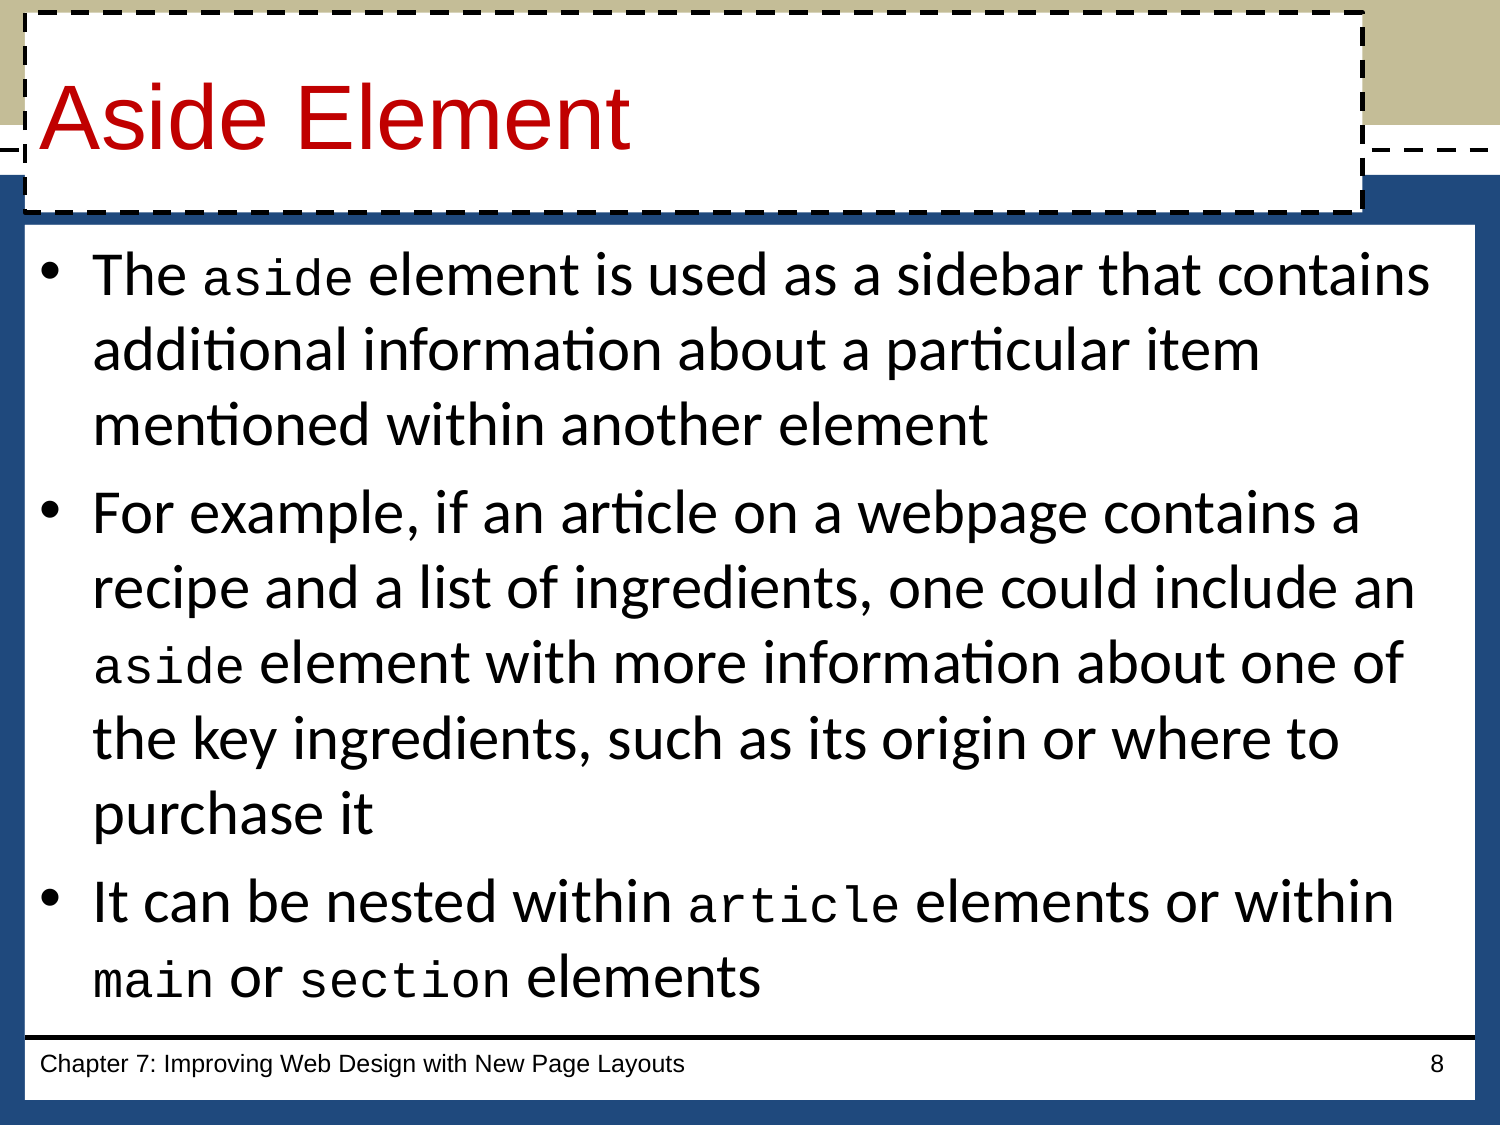

# Aside Element
The aside element is used as a sidebar that contains additional information about a particular item mentioned within another element
For example, if an article on a webpage contains a recipe and a list of ingredients, one could include an aside element with more information about one of the key ingredients, such as its origin or where to purchase it
It can be nested within article elements or within main or section elements
Chapter 7: Improving Web Design with New Page Layouts
8